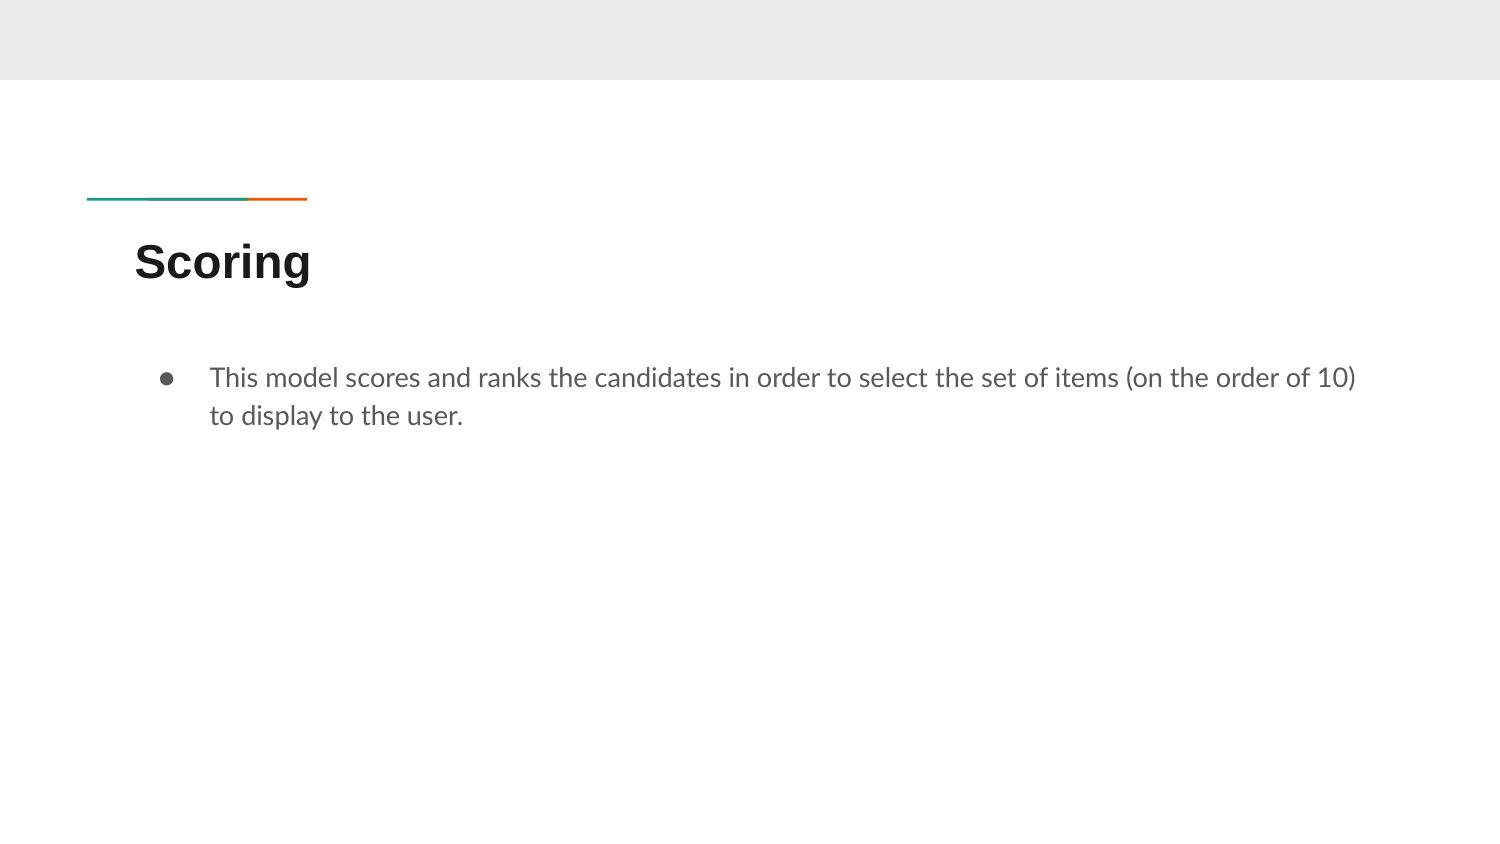

# Scoring
This model scores and ranks the candidates in order to select the set of items (on the order of 10) to display to the user.